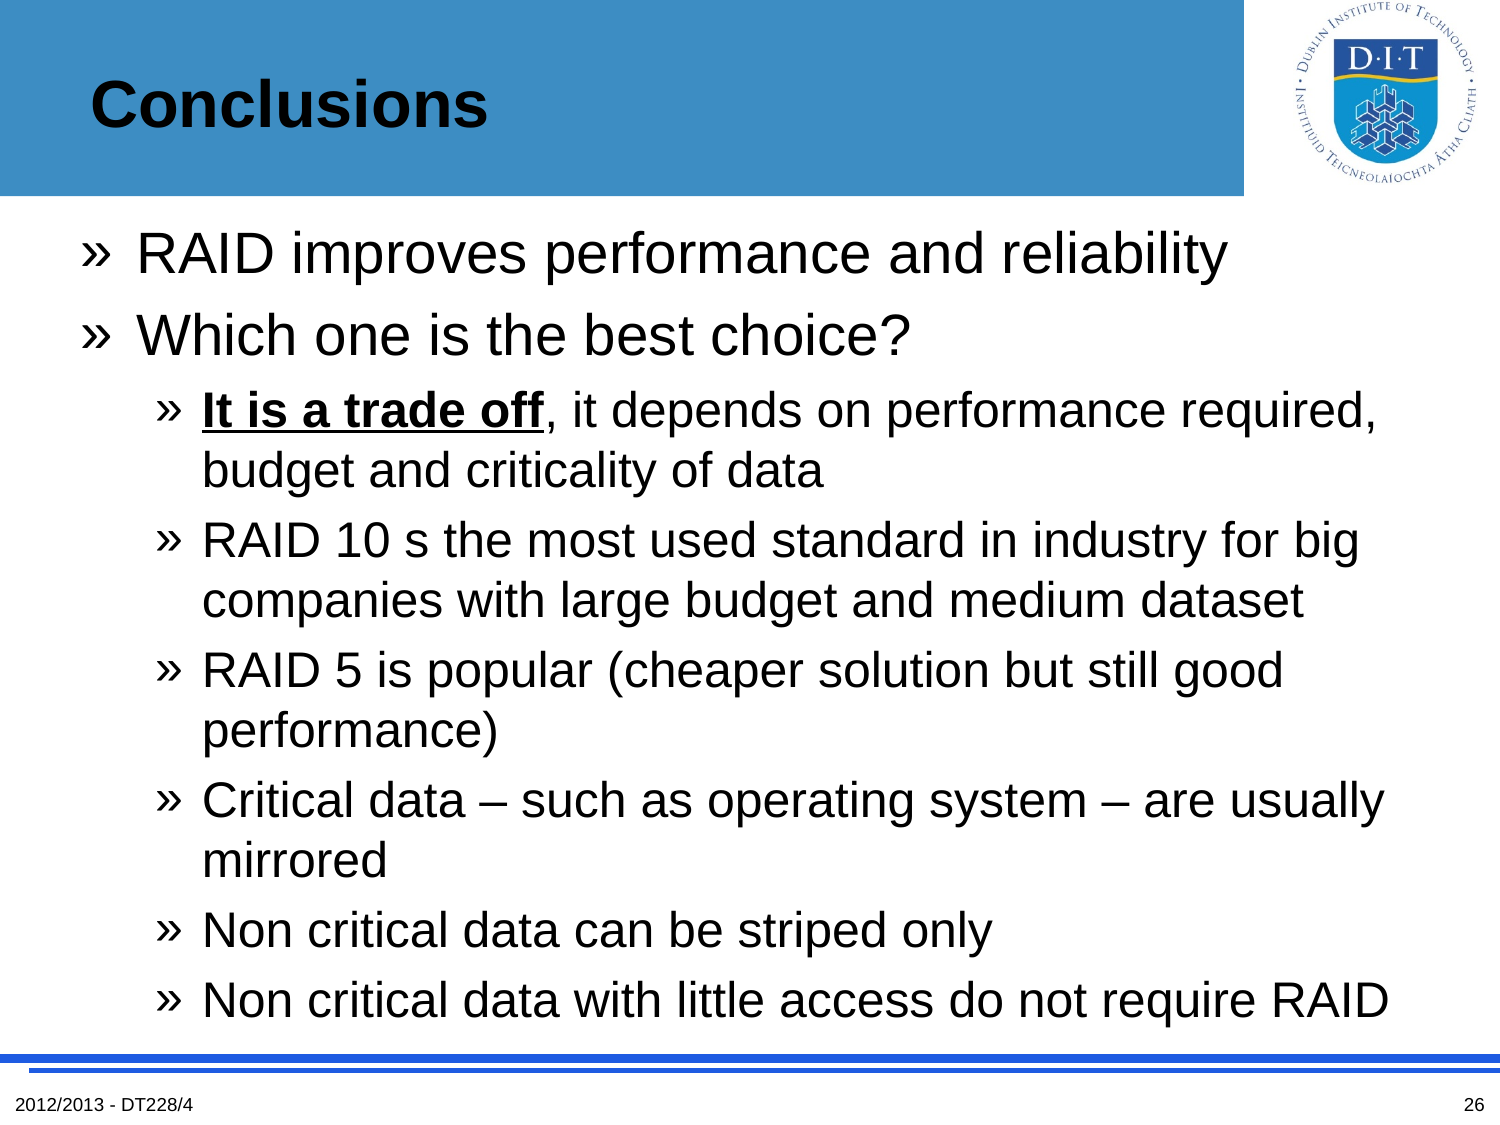

# Conclusions
RAID improves performance and reliability
Which one is the best choice?
It is a trade off, it depends on performance required, budget and criticality of data
RAID 10 s the most used standard in industry for big companies with large budget and medium dataset
RAID 5 is popular (cheaper solution but still good performance)
Critical data – such as operating system – are usually mirrored
Non critical data can be striped only
Non critical data with little access do not require RAID
2012/2013 - DT228/4
26